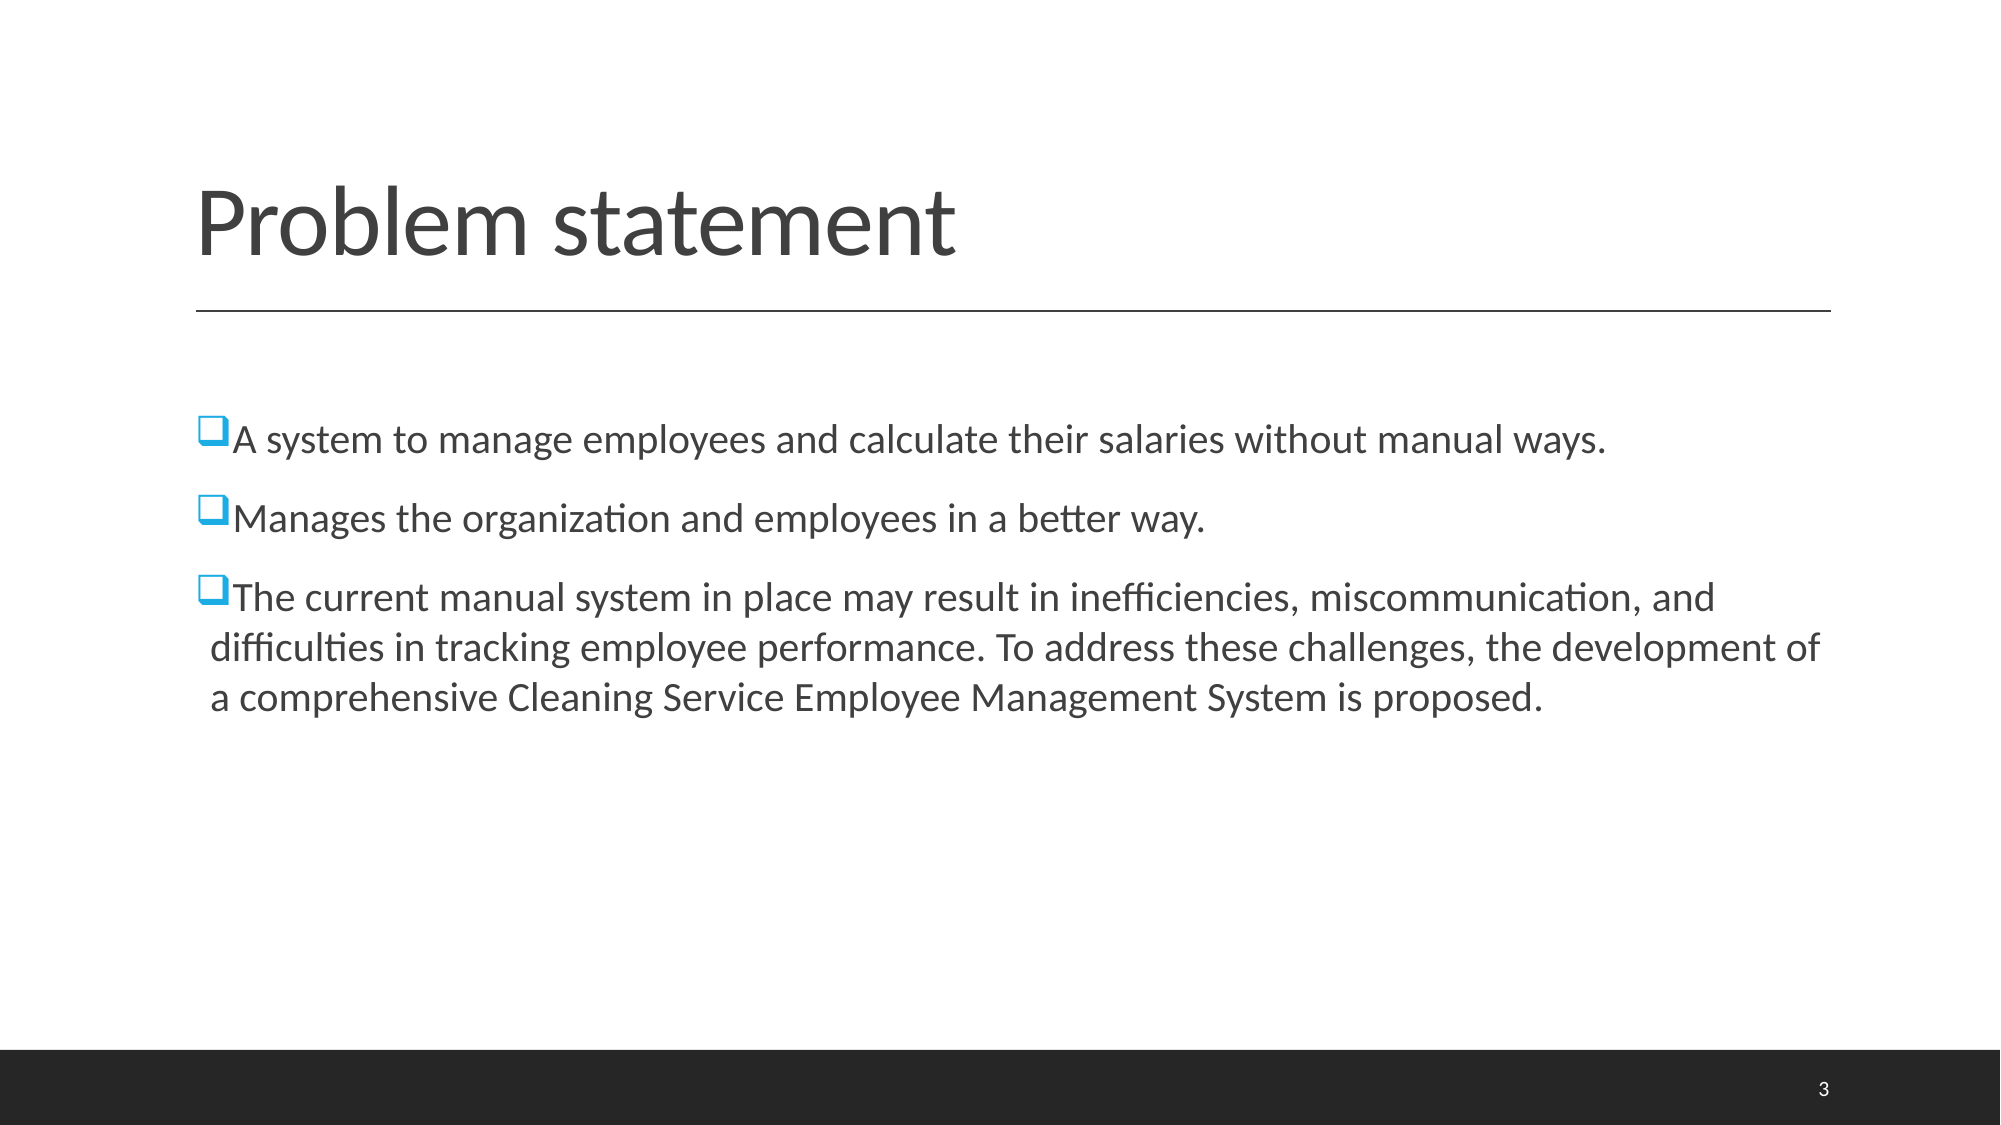

# Problem statement
A system to manage employees and calculate their salaries without manual ways.
Manages the organization and employees in a better way.
The current manual system in place may result in inefficiencies, miscommunication, and difficulties in tracking employee performance. To address these challenges, the development of a comprehensive Cleaning Service Employee Management System is proposed.

3